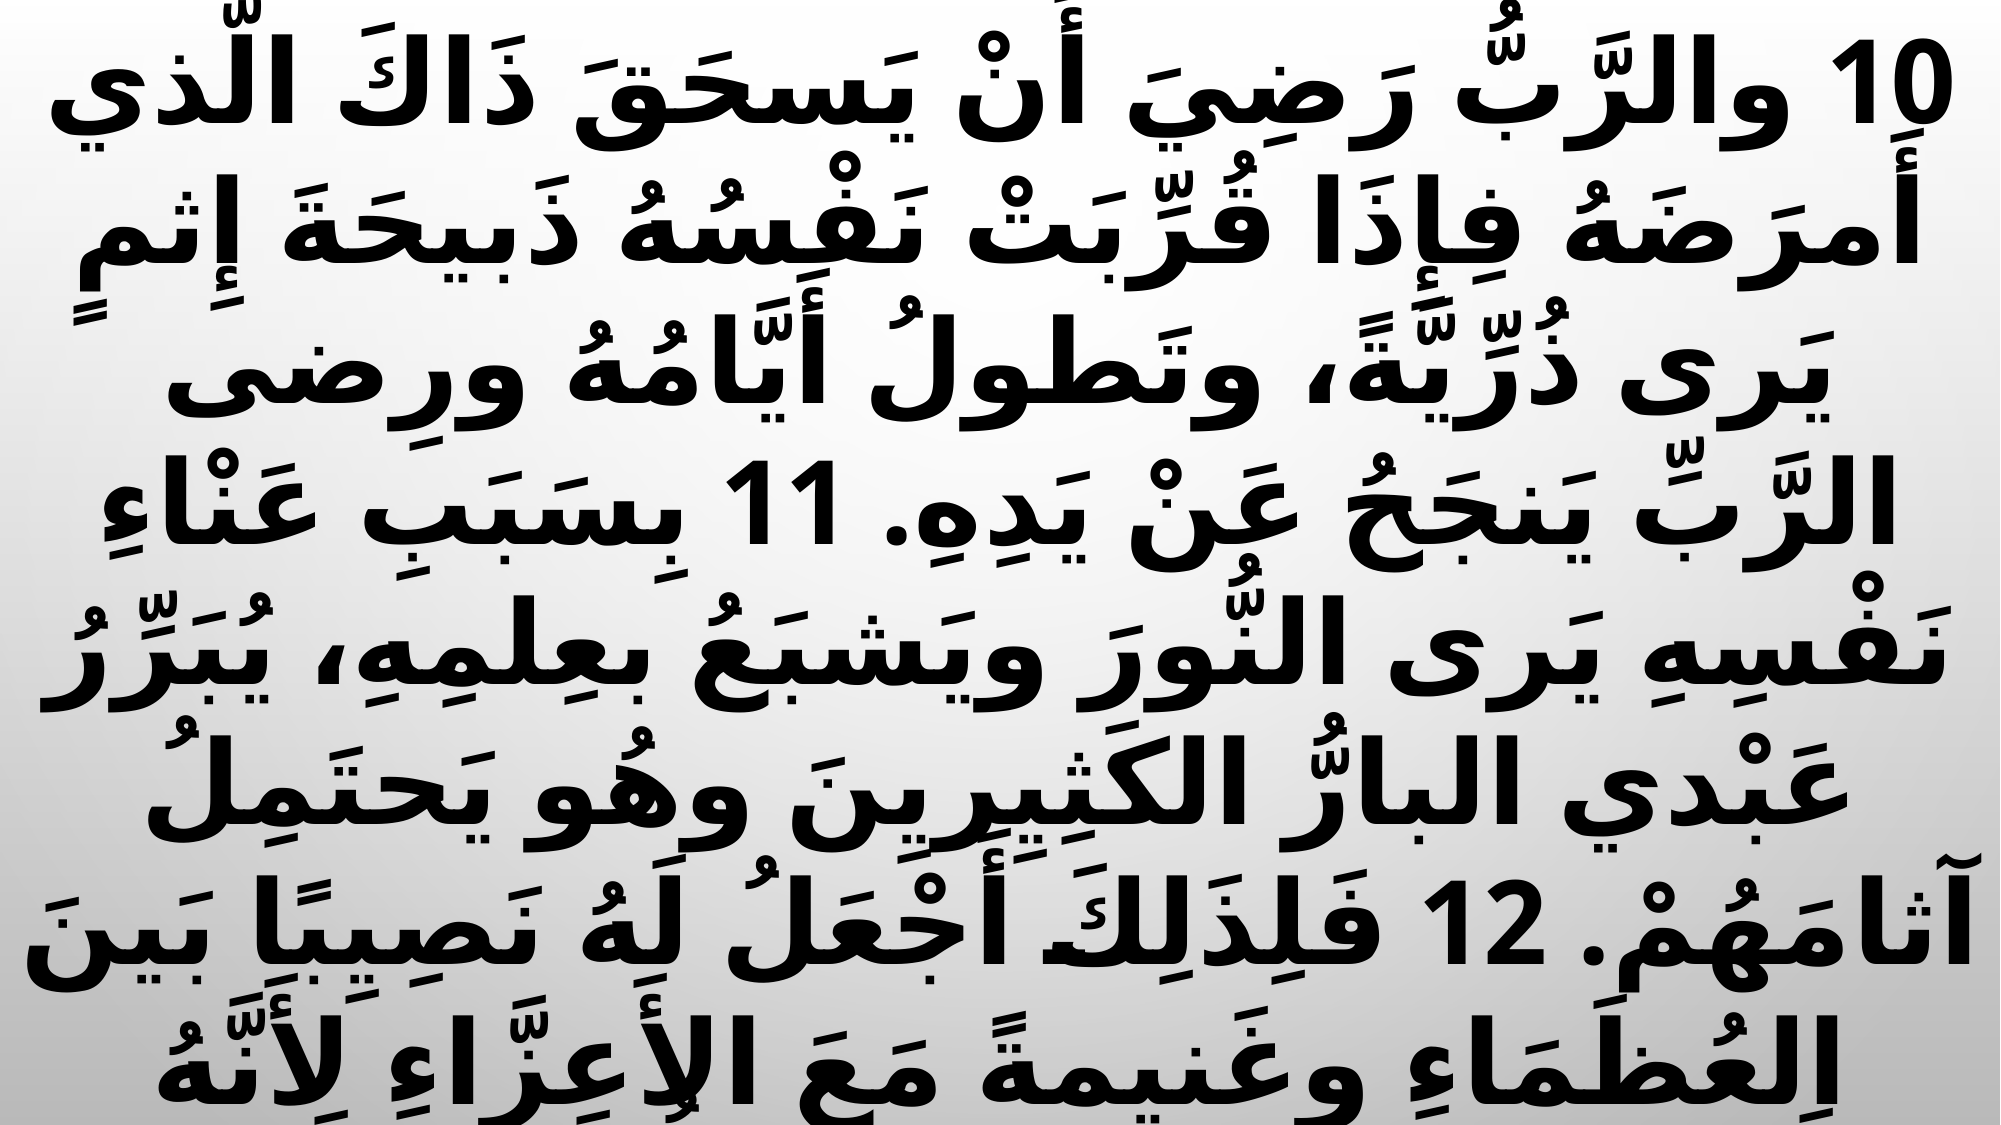

10 والرَّبُّ رَضِيَ أَنْ يَسحَقَ ذَاكَ الَّذي أَمرَضَهُ فِإِذَا قُرِّبَتْ نَفْسُهُ ذَبيحَةَ إِثمٍ يَرى ذُرِّيَّةً، وتَطولُ أَيَّامُهُ ورِضى الرَّبِّ يَنجَحُ عَنْ يَدِهِ. 11 بِسَبَبِ عَنْاءِ نَفْسِهِ يَرى النُّورَ ويَشبَعُ بعِلمِهِ، يُبَرِّرُ عَبْدي البارُّ الكَثِيِريِنَ وهُو يَحتَمِلُ آثامَهُمْ. 12 فَلِذَلِكَ أَجْعَلُ لَهُ نَصِيِبًا بَينَ العُظَمَاءِ وغَنيمةً مَعَ الأَعِزَّاءِ لِأَنَّهُ أَسلَمَ نَفْسَهُ لِلموتِ وأُحْصِيَ مَعَ العُصاةِ، وهُو حَمَلَ خَطَايَا الكَثِيِريِنَ وشَفَعَ في مَعَاصِيهِمْ. مَجْدًا لِلثَّالُوثِ الْقدّوسِ إلَهِنَا إِلَى الْأبَدِ.